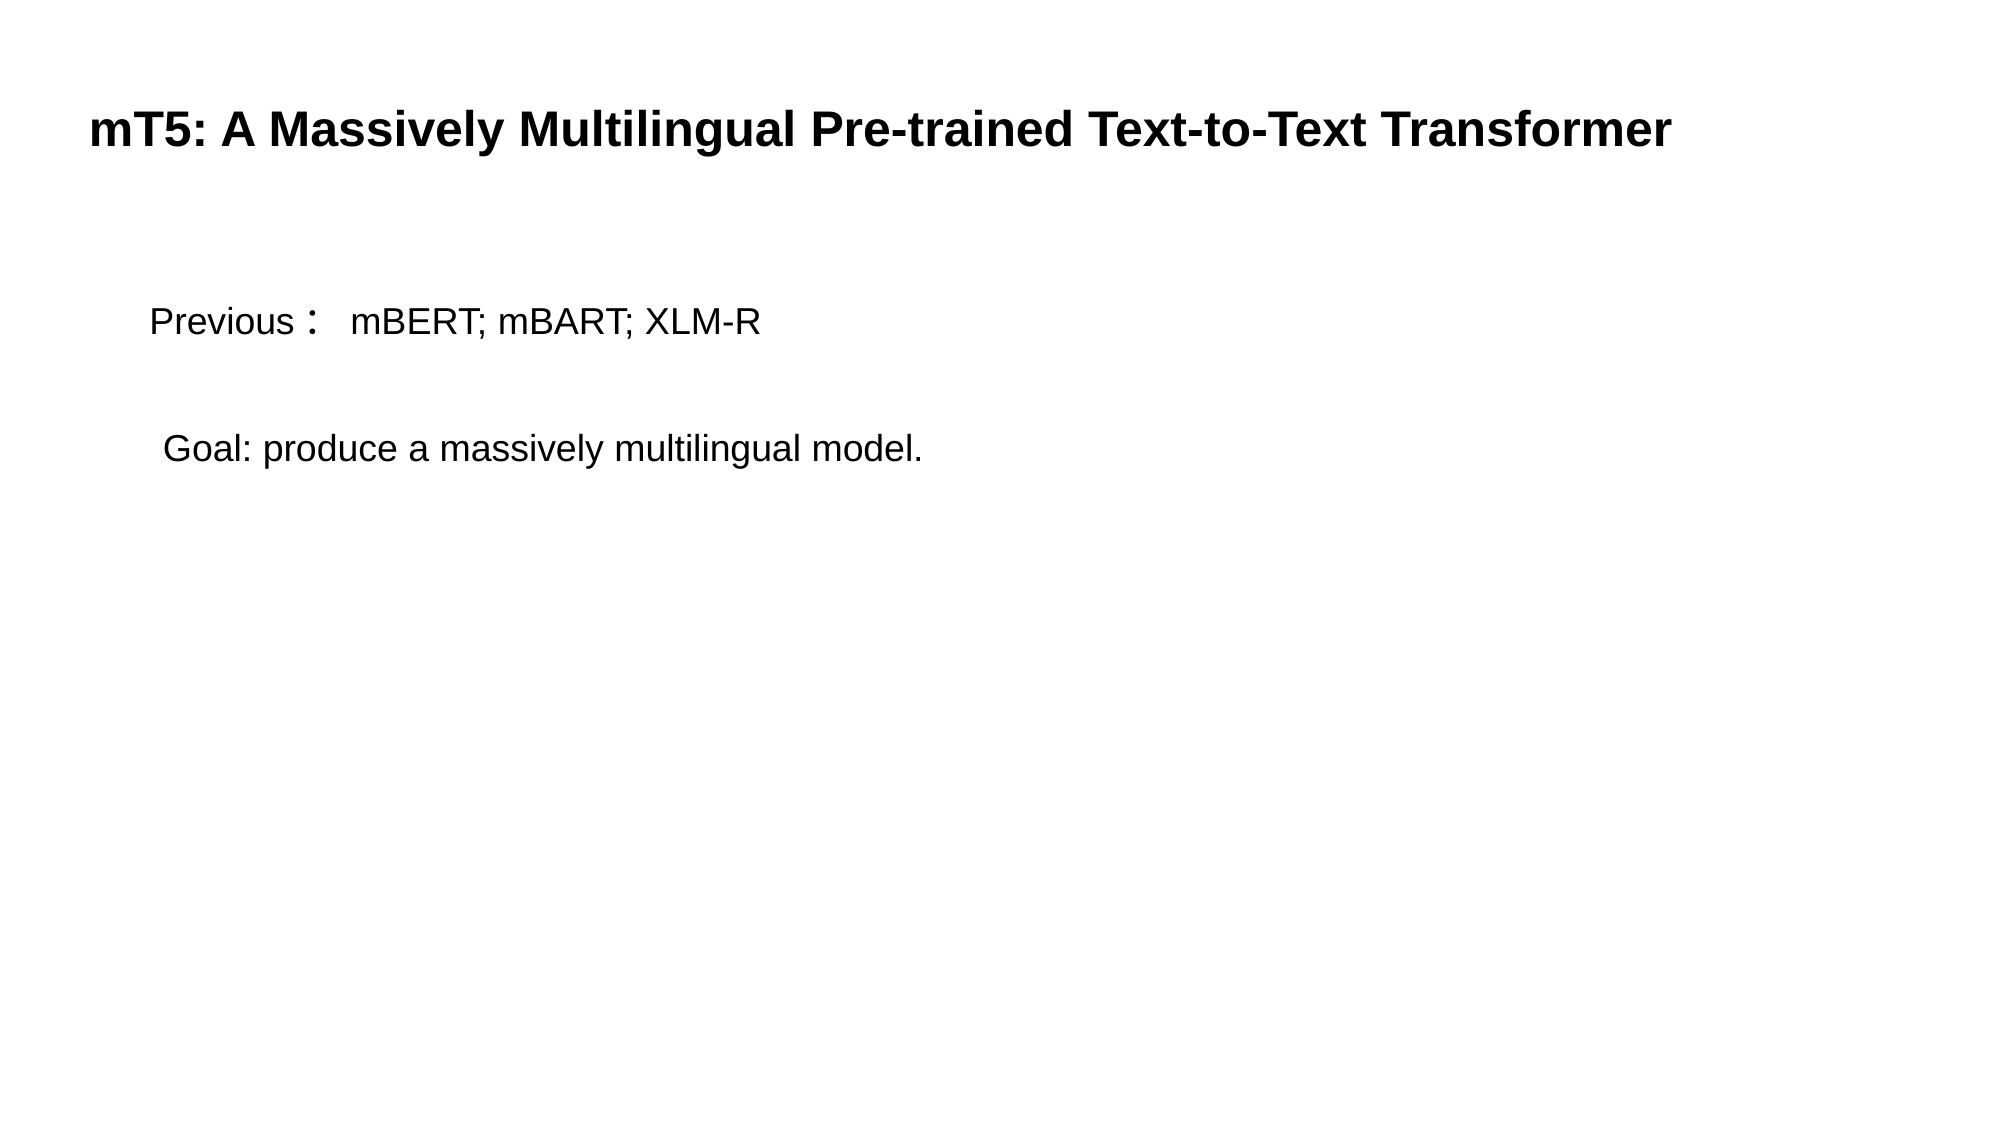

mT5: A Massively Multilingual Pre-trained Text-to-Text Transformer
Previous：mBERT; mBART; XLM-R
Goal: produce a massively multilingual model.